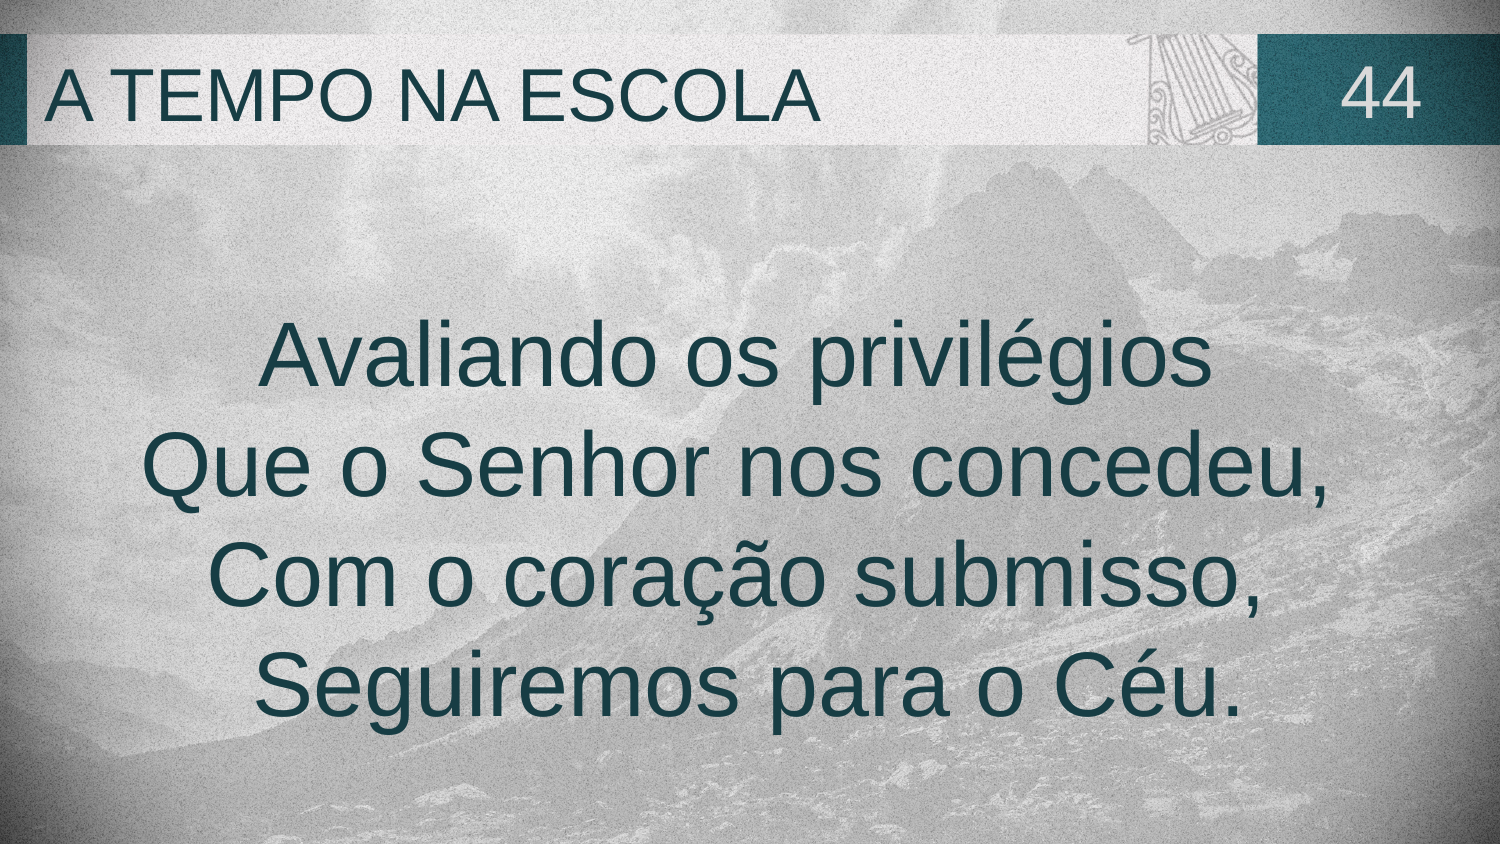

# A TEMPO NA ESCOLA
44
Avaliando os privilégios
Que o Senhor nos concedeu,
Com o coração submisso,
Seguiremos para o Céu.